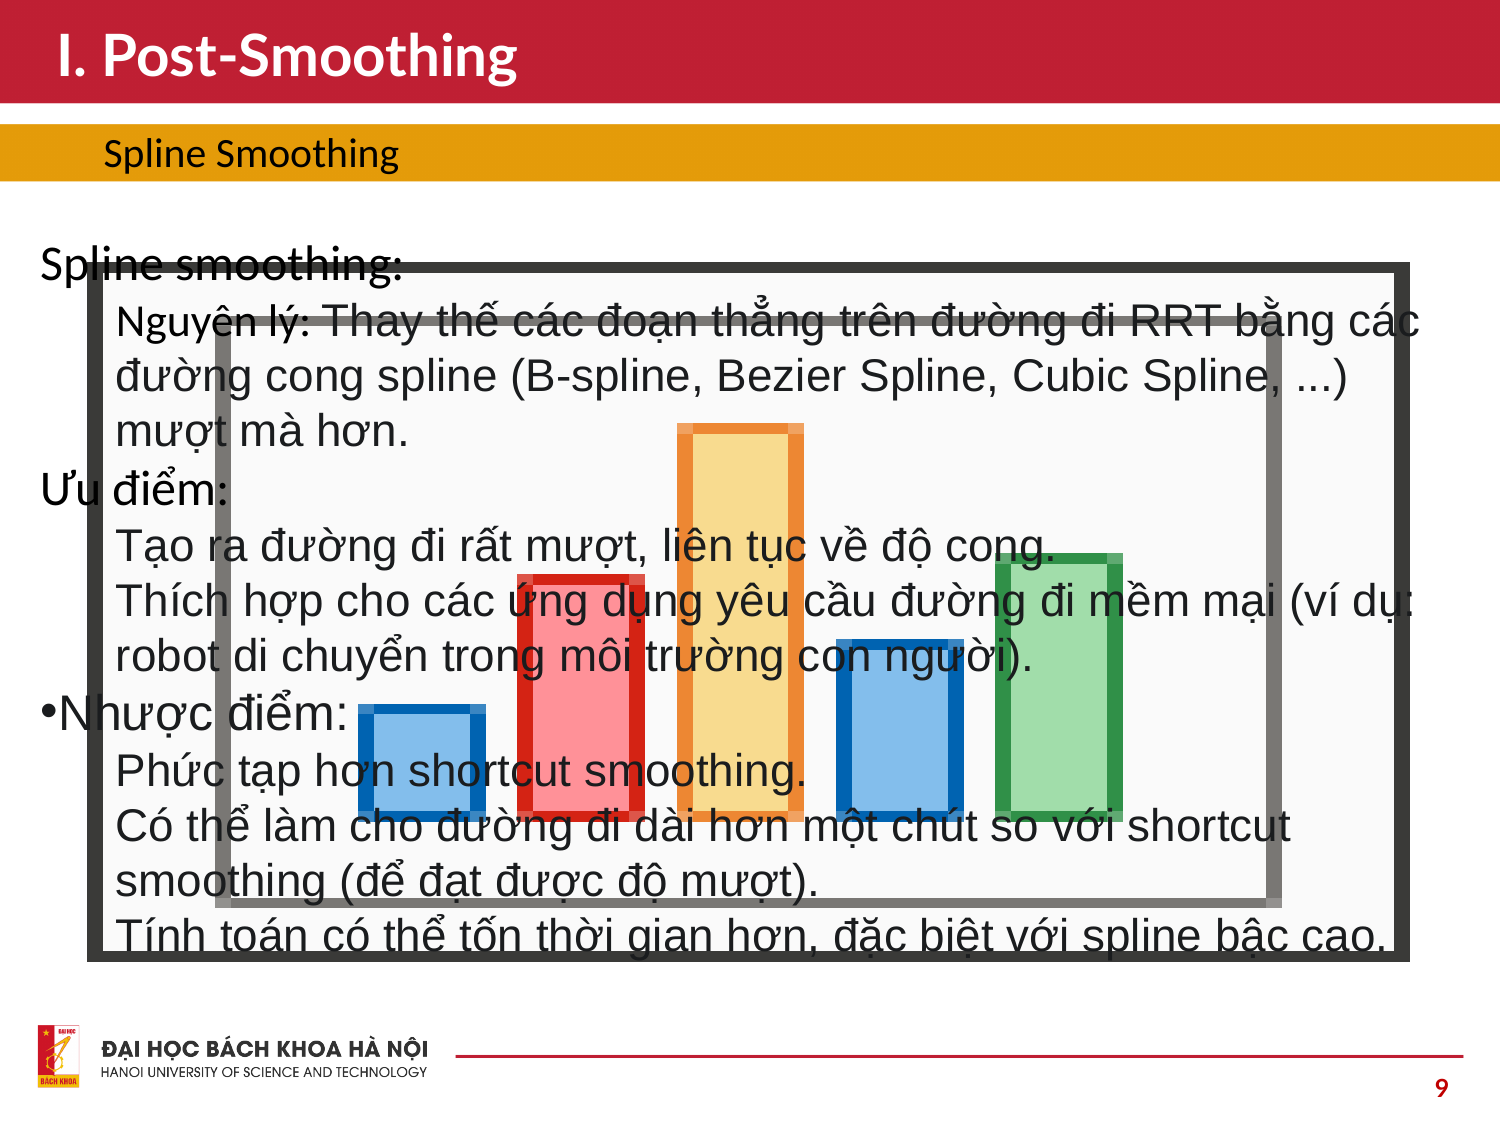

# I. Post-Smoothing
Spline Smoothing
Spline smoothing:
Nguyên lý: Thay thế các đoạn thẳng trên đường đi RRT bằng các đường cong spline (B-spline, Bezier Spline, Cubic Spline, ...) mượt mà hơn.
Ưu điểm:
Tạo ra đường đi rất mượt, liên tục về độ cong.
Thích hợp cho các ứng dụng yêu cầu đường đi mềm mại (ví dụ: robot di chuyển trong môi trường con người).
Nhược điểm:
Phức tạp hơn shortcut smoothing.
Có thể làm cho đường đi dài hơn một chút so với shortcut smoothing (để đạt được độ mượt).
Tính toán có thể tốn thời gian hơn, đặc biệt với spline bậc cao.

9